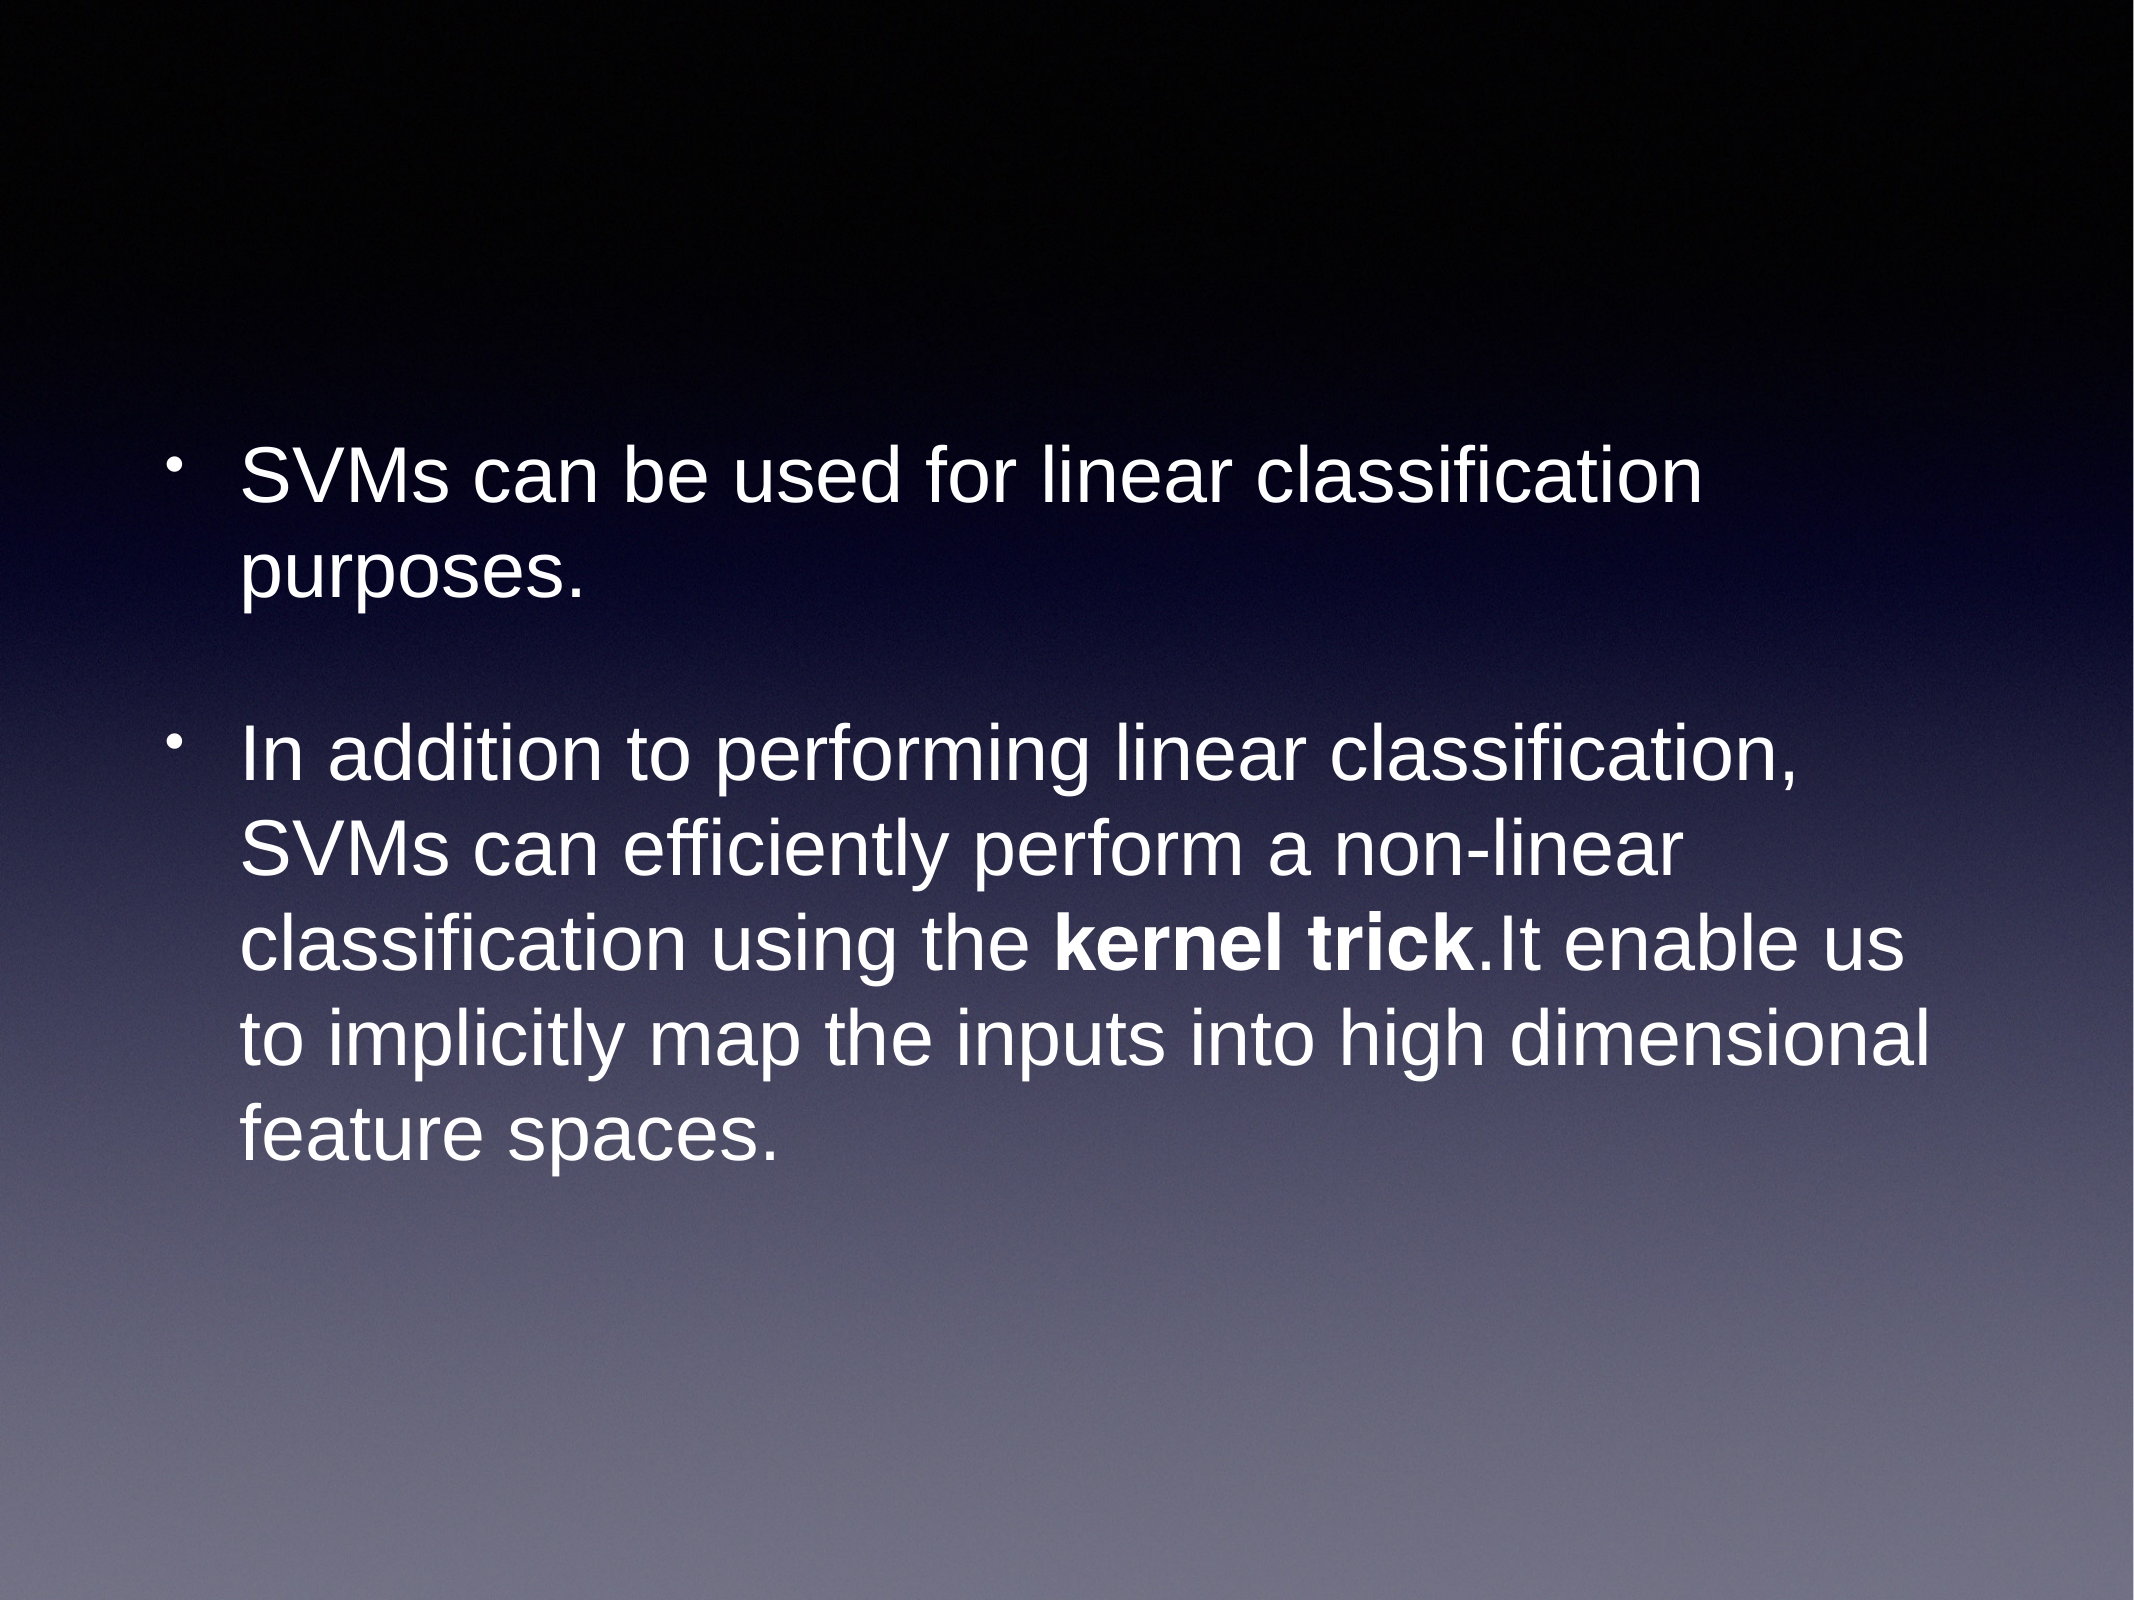

SVMs can be used for linear classification purposes.
In addition to performing linear classification, SVMs can efficiently perform a non-linear classification using the kernel trick.It enable us to implicitly map the inputs into high dimensional feature spaces.
3